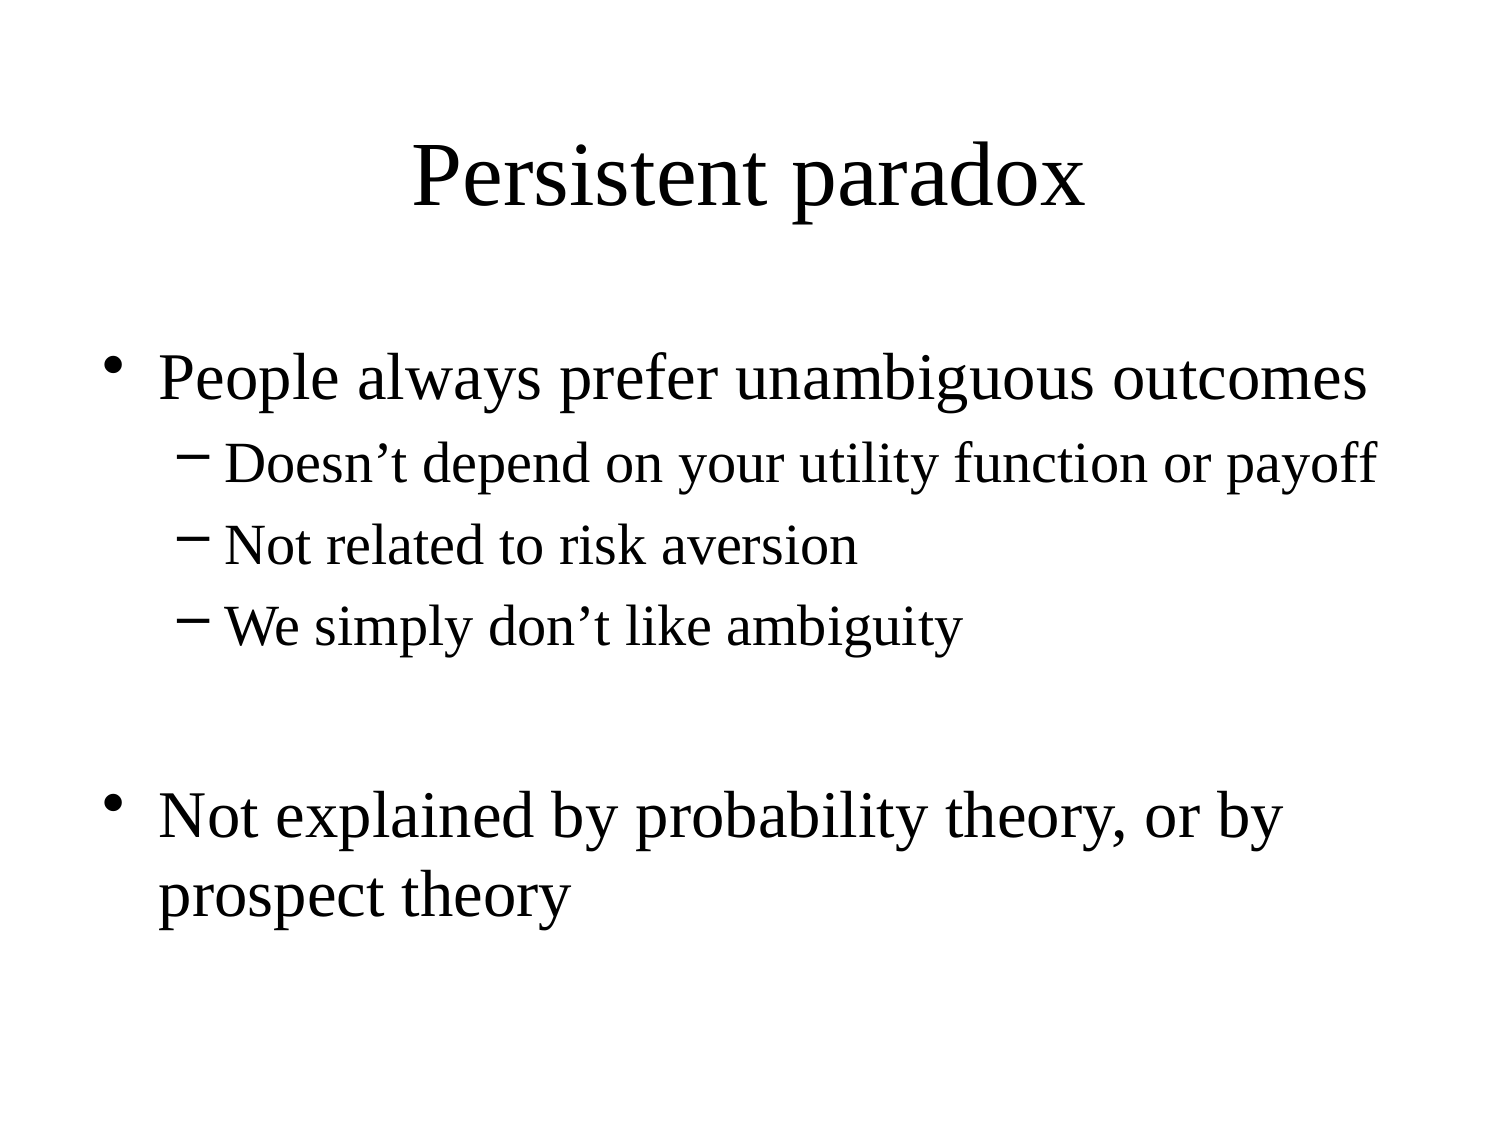

# Persistent paradox
People always prefer unambiguous outcomes
Doesn’t depend on your utility function or payoff
Not related to risk aversion
We simply don’t like ambiguity

Not explained by probability theory, or by prospect theory